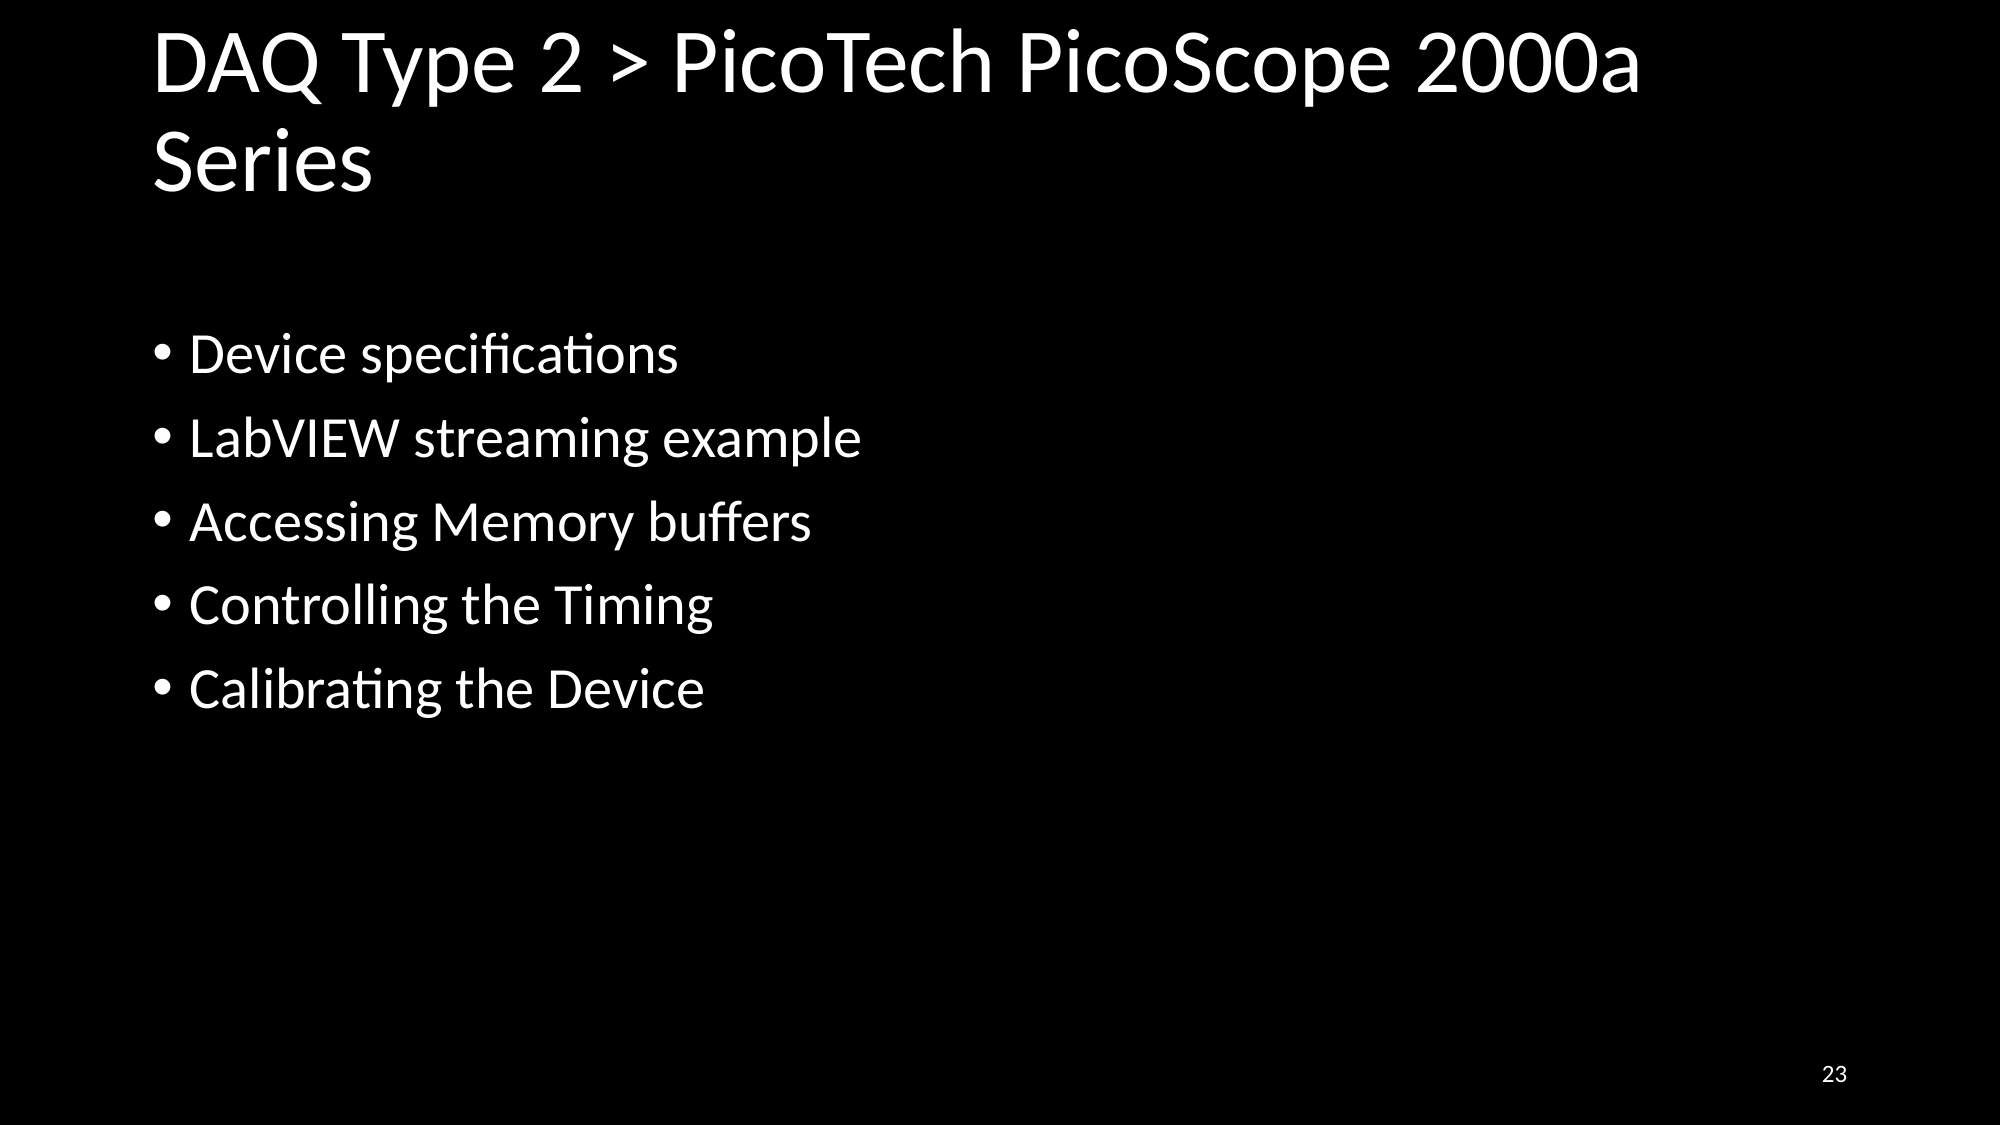

# DAQ Type 2 > PicoTech PicoScope 2000a Series
Device specifications
LabVIEW streaming example
Accessing Memory buffers
Controlling the Timing
Calibrating the Device
23